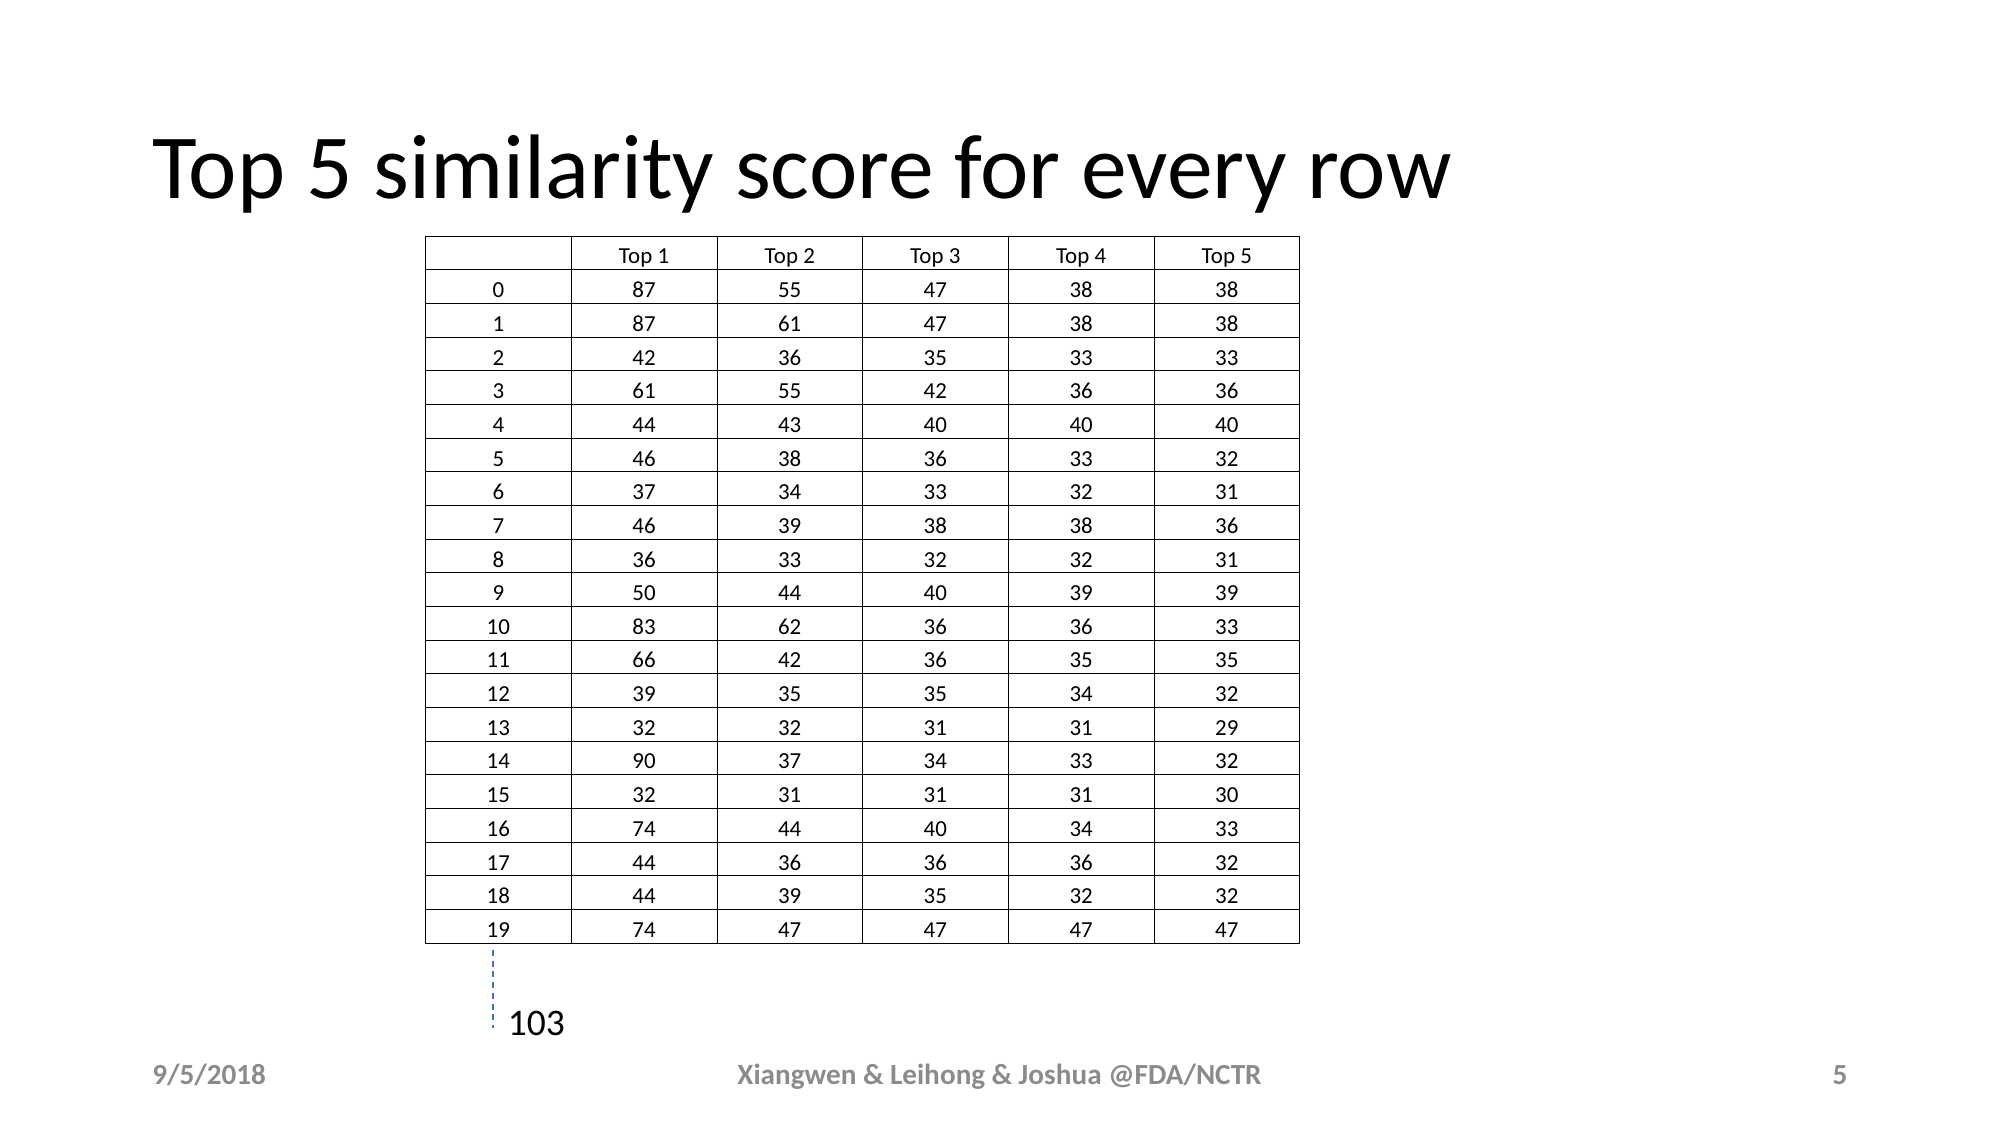

# Top 5 similarity score for every row
|  | Top 1 | Top 2 | Top 3 | Top 4 | Top 5 |
| --- | --- | --- | --- | --- | --- |
| 0 | 87 | 55 | 47 | 38 | 38 |
| 1 | 87 | 61 | 47 | 38 | 38 |
| 2 | 42 | 36 | 35 | 33 | 33 |
| 3 | 61 | 55 | 42 | 36 | 36 |
| 4 | 44 | 43 | 40 | 40 | 40 |
| 5 | 46 | 38 | 36 | 33 | 32 |
| 6 | 37 | 34 | 33 | 32 | 31 |
| 7 | 46 | 39 | 38 | 38 | 36 |
| 8 | 36 | 33 | 32 | 32 | 31 |
| 9 | 50 | 44 | 40 | 39 | 39 |
| 10 | 83 | 62 | 36 | 36 | 33 |
| 11 | 66 | 42 | 36 | 35 | 35 |
| 12 | 39 | 35 | 35 | 34 | 32 |
| 13 | 32 | 32 | 31 | 31 | 29 |
| 14 | 90 | 37 | 34 | 33 | 32 |
| 15 | 32 | 31 | 31 | 31 | 30 |
| 16 | 74 | 44 | 40 | 34 | 33 |
| 17 | 44 | 36 | 36 | 36 | 32 |
| 18 | 44 | 39 | 35 | 32 | 32 |
| 19 | 74 | 47 | 47 | 47 | 47 |
103
9/5/2018
Xiangwen & Leihong & Joshua @FDA/NCTR
5